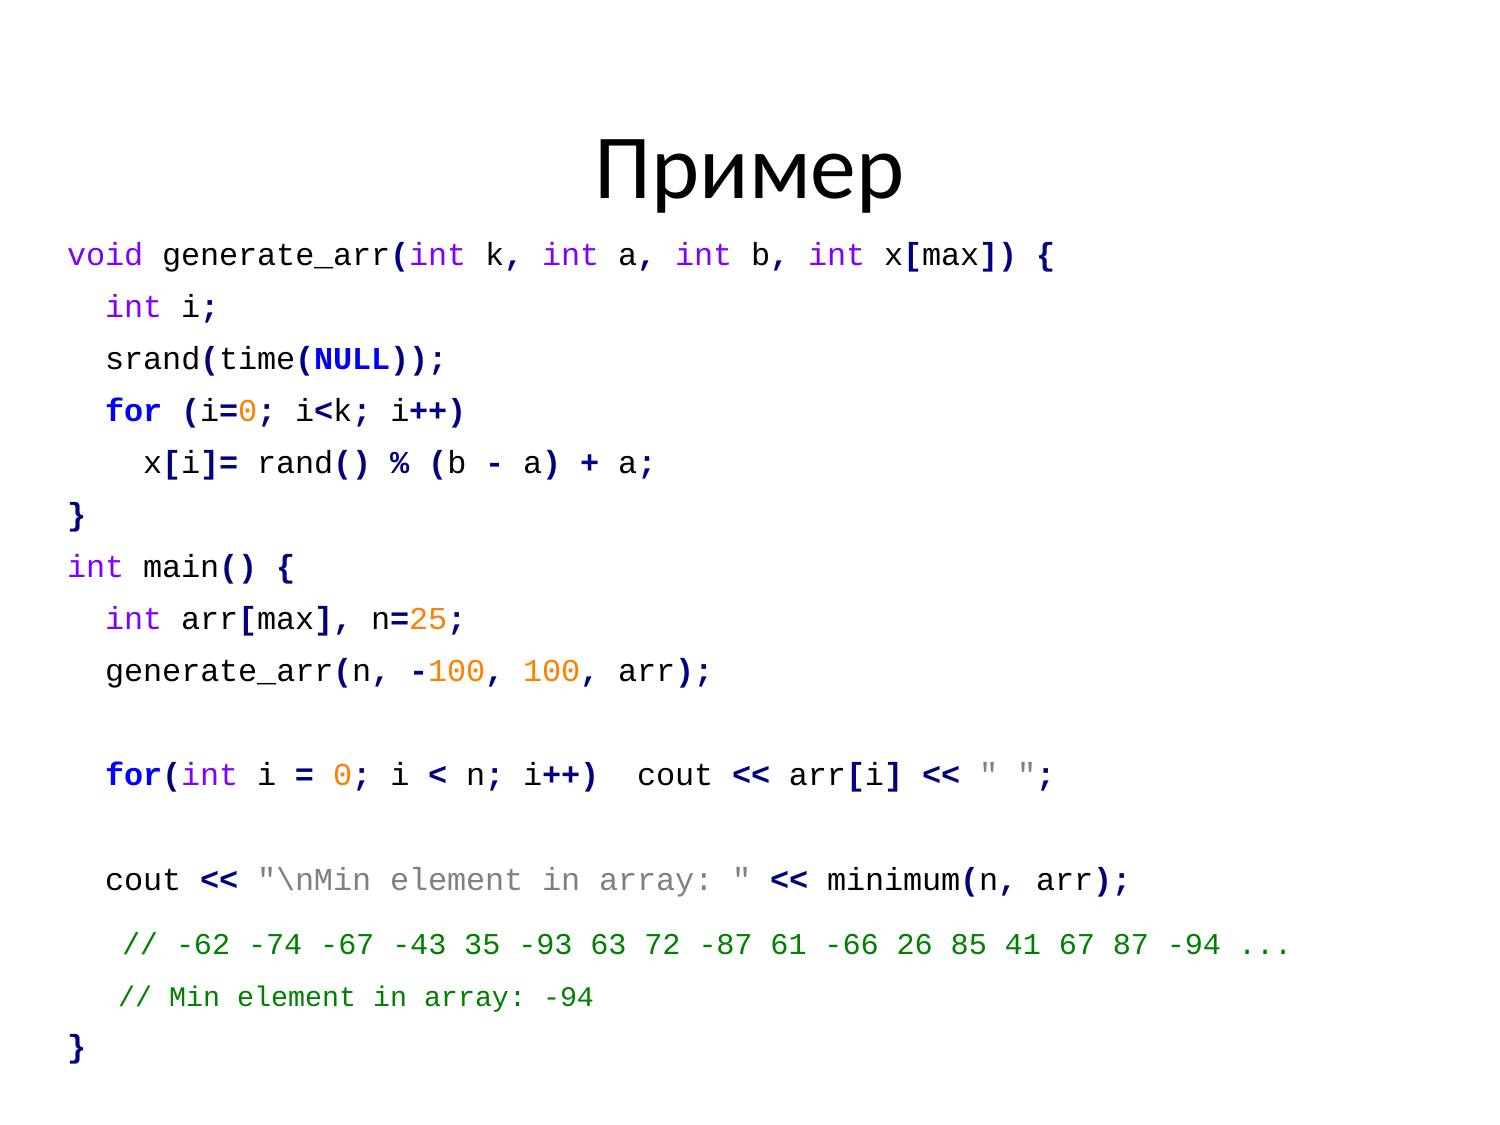

# Пример
void generate_arr(int k, int a, int b, int x[max]) {
  int i;
  srand(time(NULL));
  for (i=0; i<k; i++)
    x[i]= rand() % (b - a) + a;
}
int main() {
  int arr[max], n=25;
  generate_arr(n, -100, 100, arr);

  for(int i = 0; i < n; i++)  cout << arr[i] << " ";

  cout << "\nMin element in array: " << minimum(n, arr);
  // -62 -74 -67 -43 35 -93 63 72 -87 61 -66 26 85 41 67 87 -94 ...
   // Min element in array: -94
}